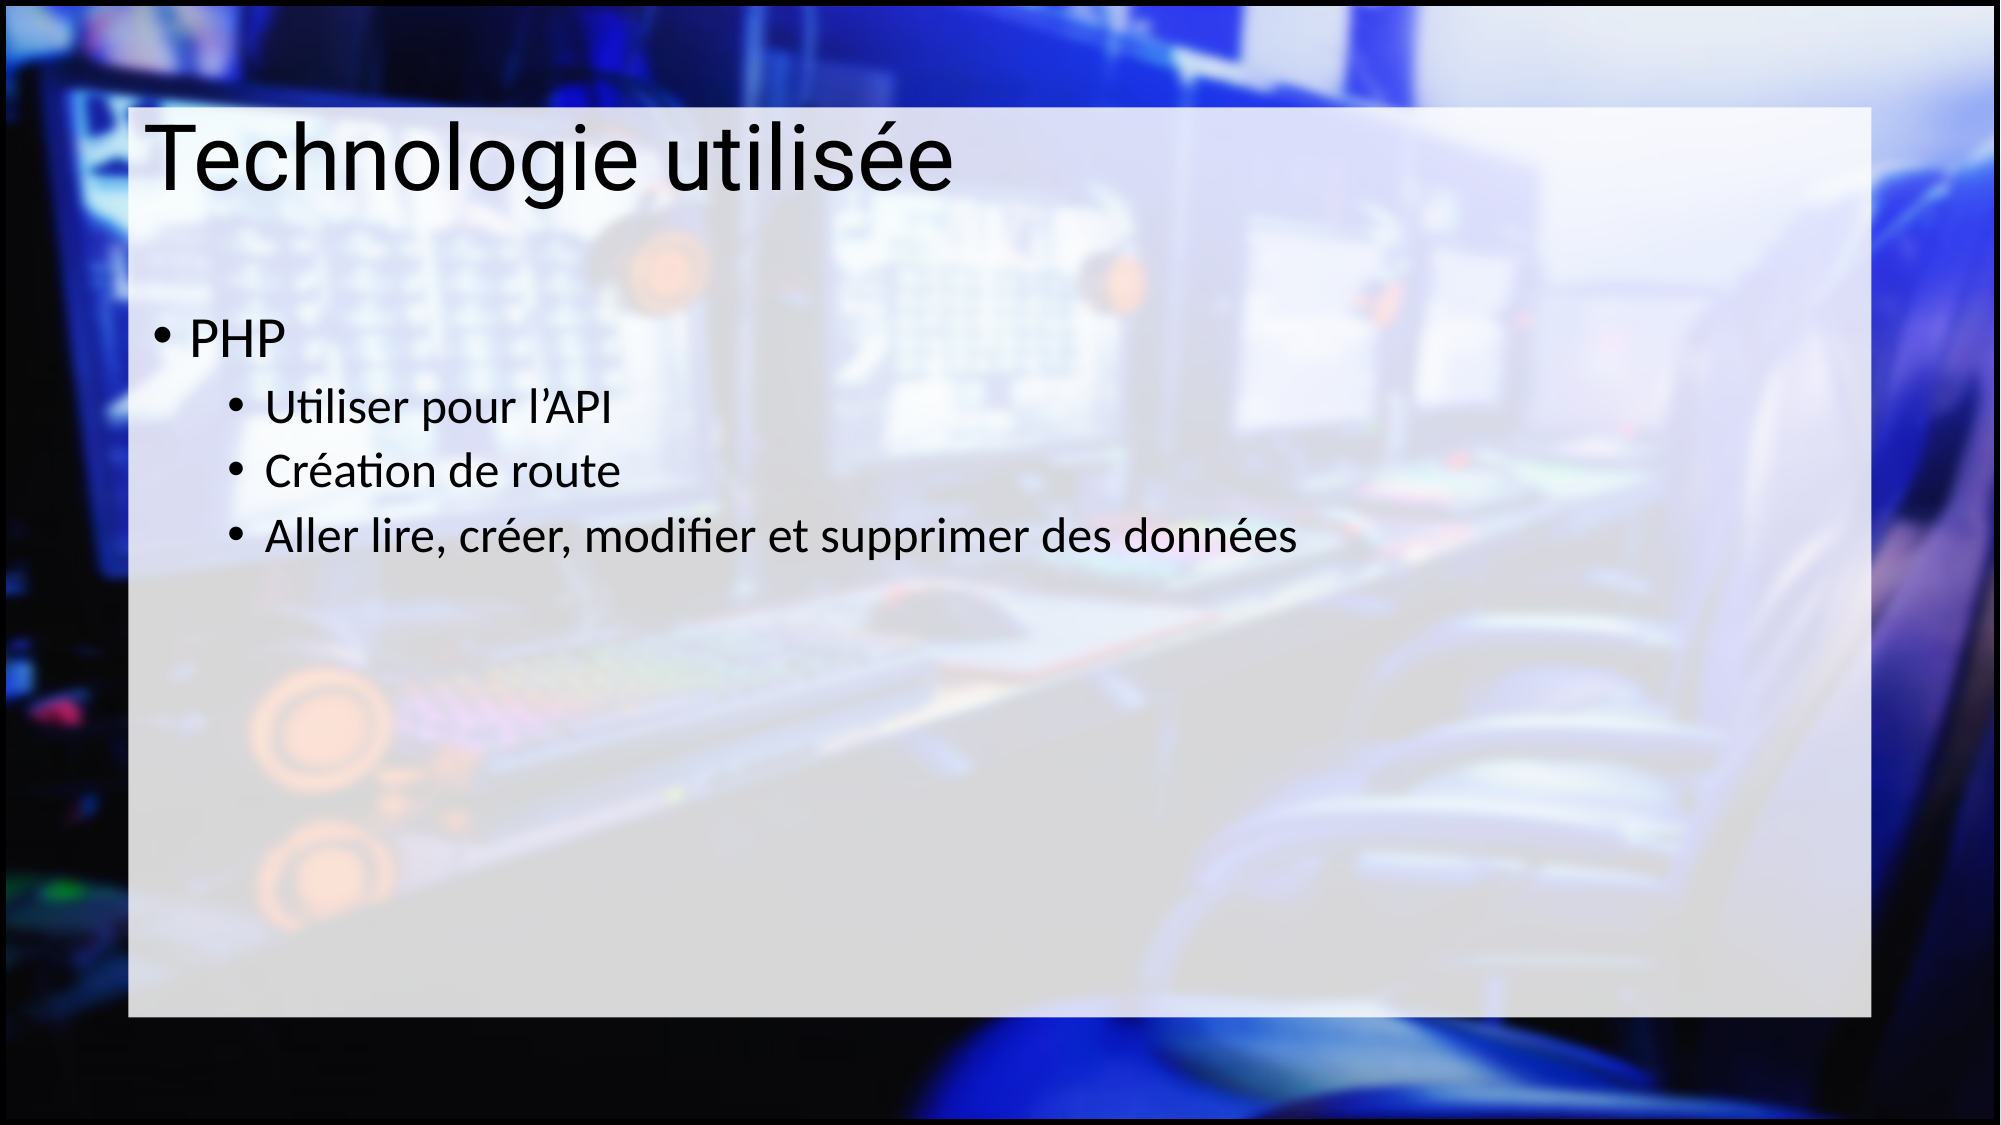

# Technologie utilisée
PHP
Utiliser pour l’API
Création de route
Aller lire, créer, modifier et supprimer des données